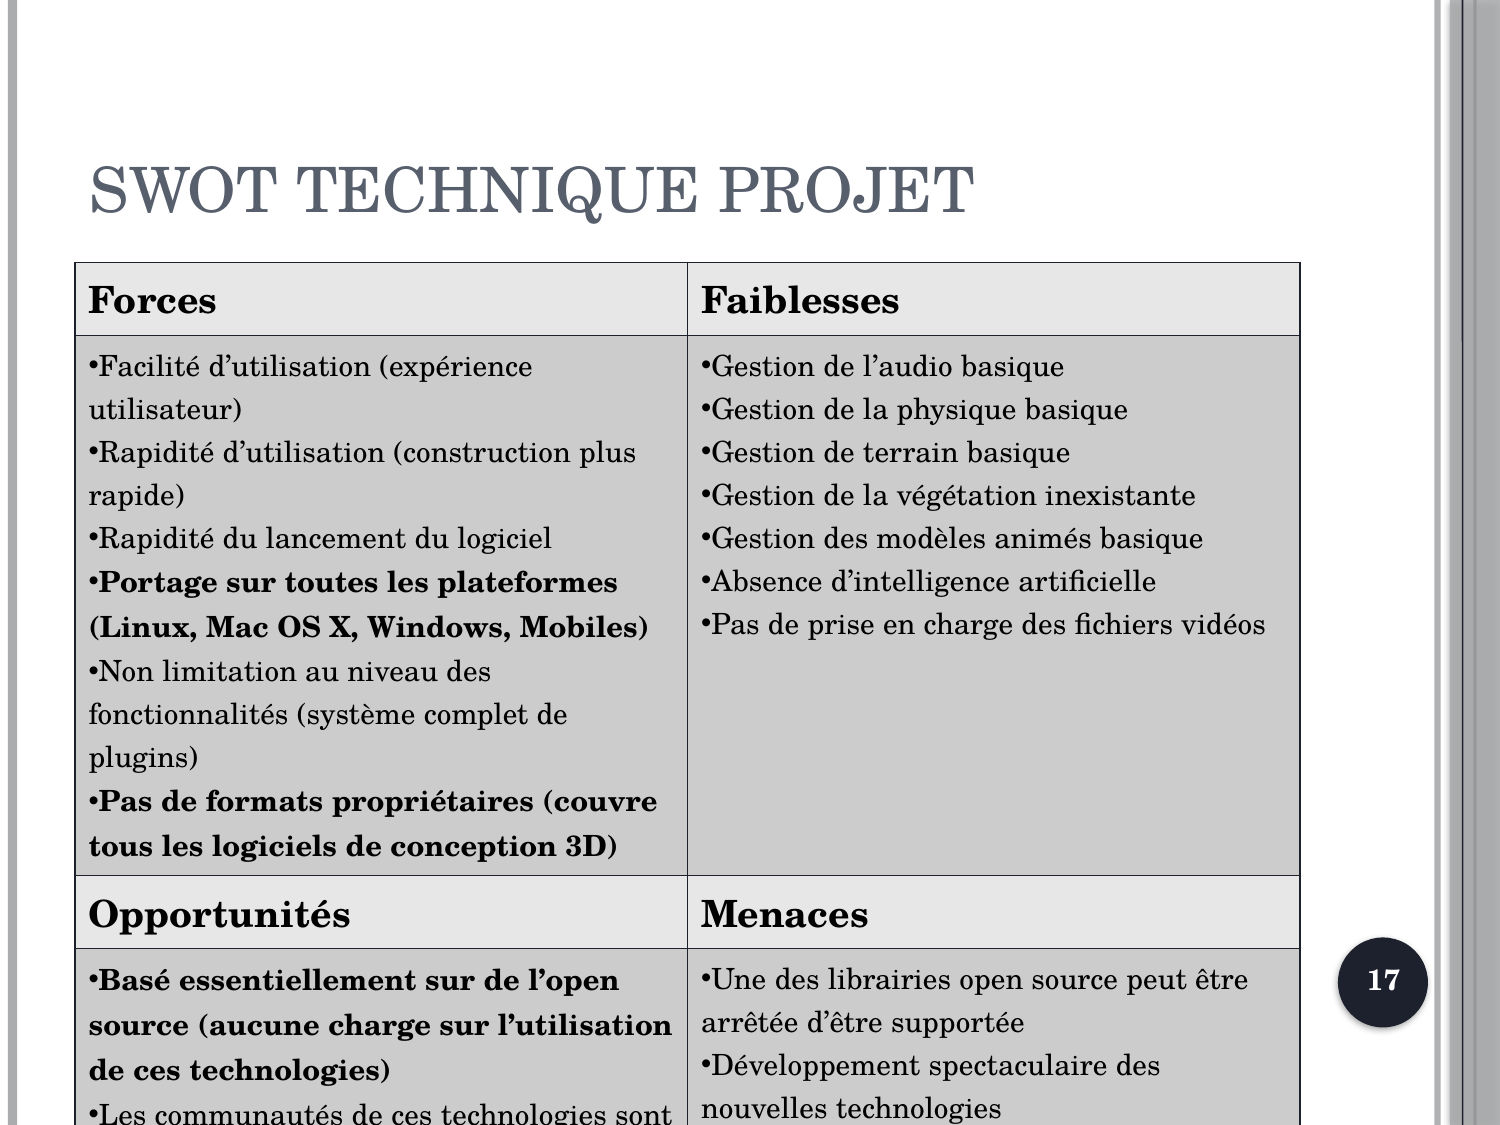

# SWOT Technique Projet
| Forces | Faiblesses |
| --- | --- |
| Facilité d’utilisation (expérience utilisateur) Rapidité d’utilisation (construction plus rapide) Rapidité du lancement du logiciel Portage sur toutes les plateformes (Linux, Mac OS X, Windows, Mobiles) Non limitation au niveau des fonctionnalités (système complet de plugins) Pas de formats propriétaires (couvre tous les logiciels de conception 3D) | Gestion de l’audio basique Gestion de la physique basique Gestion de terrain basique Gestion de la végétation inexistante Gestion des modèles animés basique Absence d’intelligence artificielle Pas de prise en charge des fichiers vidéos |
| Opportunités | Menaces |
| Basé essentiellement sur de l’open source (aucune charge sur l’utilisation de ces technologies) Les communautés de ces technologies sont très actives et les mises à jour ne sont pas rares. | Une des librairies open source peut être arrêtée d’être supportée Développement spectaculaire des nouvelles technologies |
17